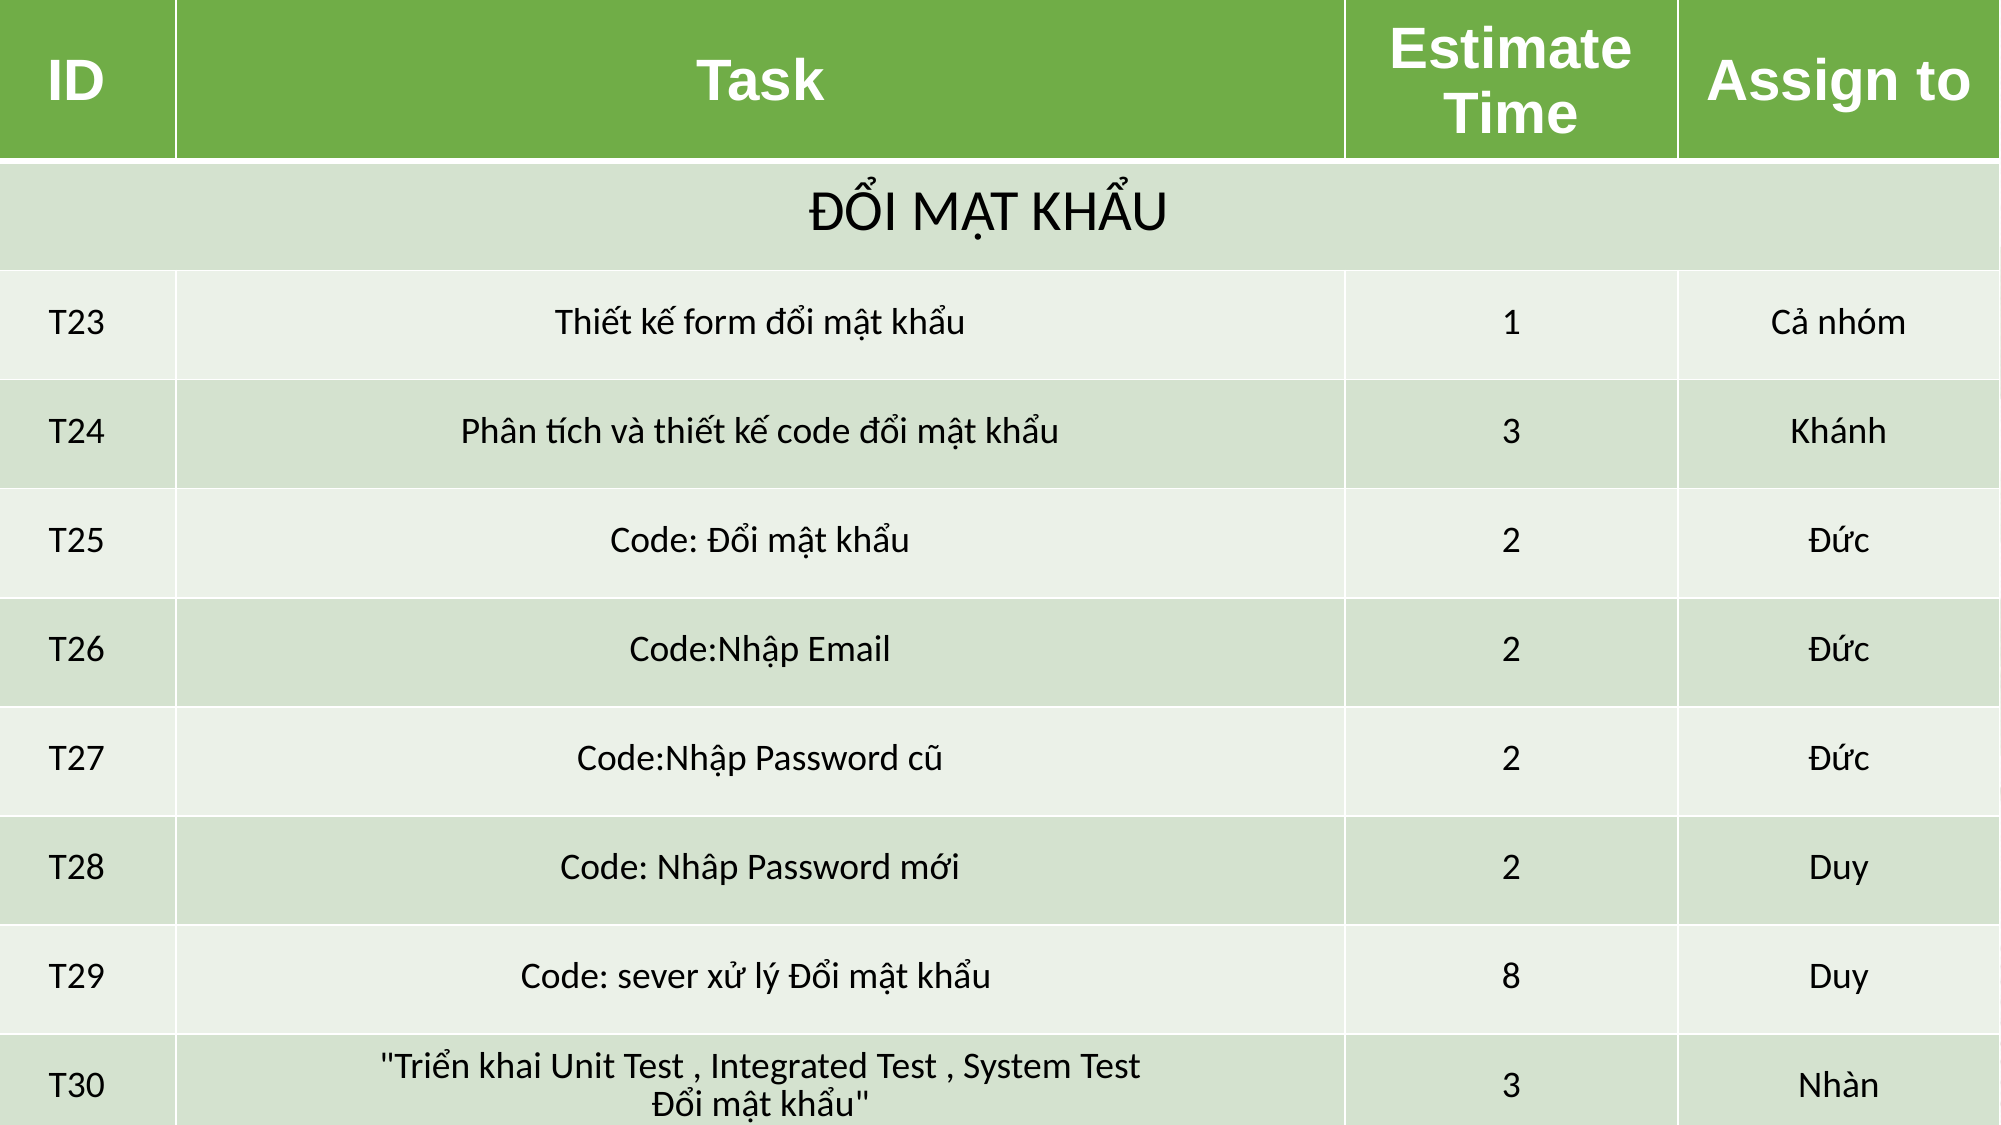

| ID | Task | Estimate Time | Assign to |
| --- | --- | --- | --- |
| ĐỔI MẬT KHẨU |  |  |  |
| T23 | Thiết kế form đổi mật khẩu | 1 | Cả nhóm |
| T24 | Phân tích và thiết kế code đổi mật khẩu | 3 | Khánh |
| T25 | Code: Đổi mật khẩu | 2 | Đức |
| T26 | Code:Nhập Email | 2 | Đức |
| T27 | Code:Nhập Password cũ | 2 | Đức |
| T28 | Code: Nhâp Password mới | 2 | Duy |
| T29 | Code: sever xử lý Đổi mật khẩu | 8 | Duy |
| T30 | "Triển khai Unit Test , Integrated Test , System Test Đổi mật khẩu" | 3 | Nhàn |